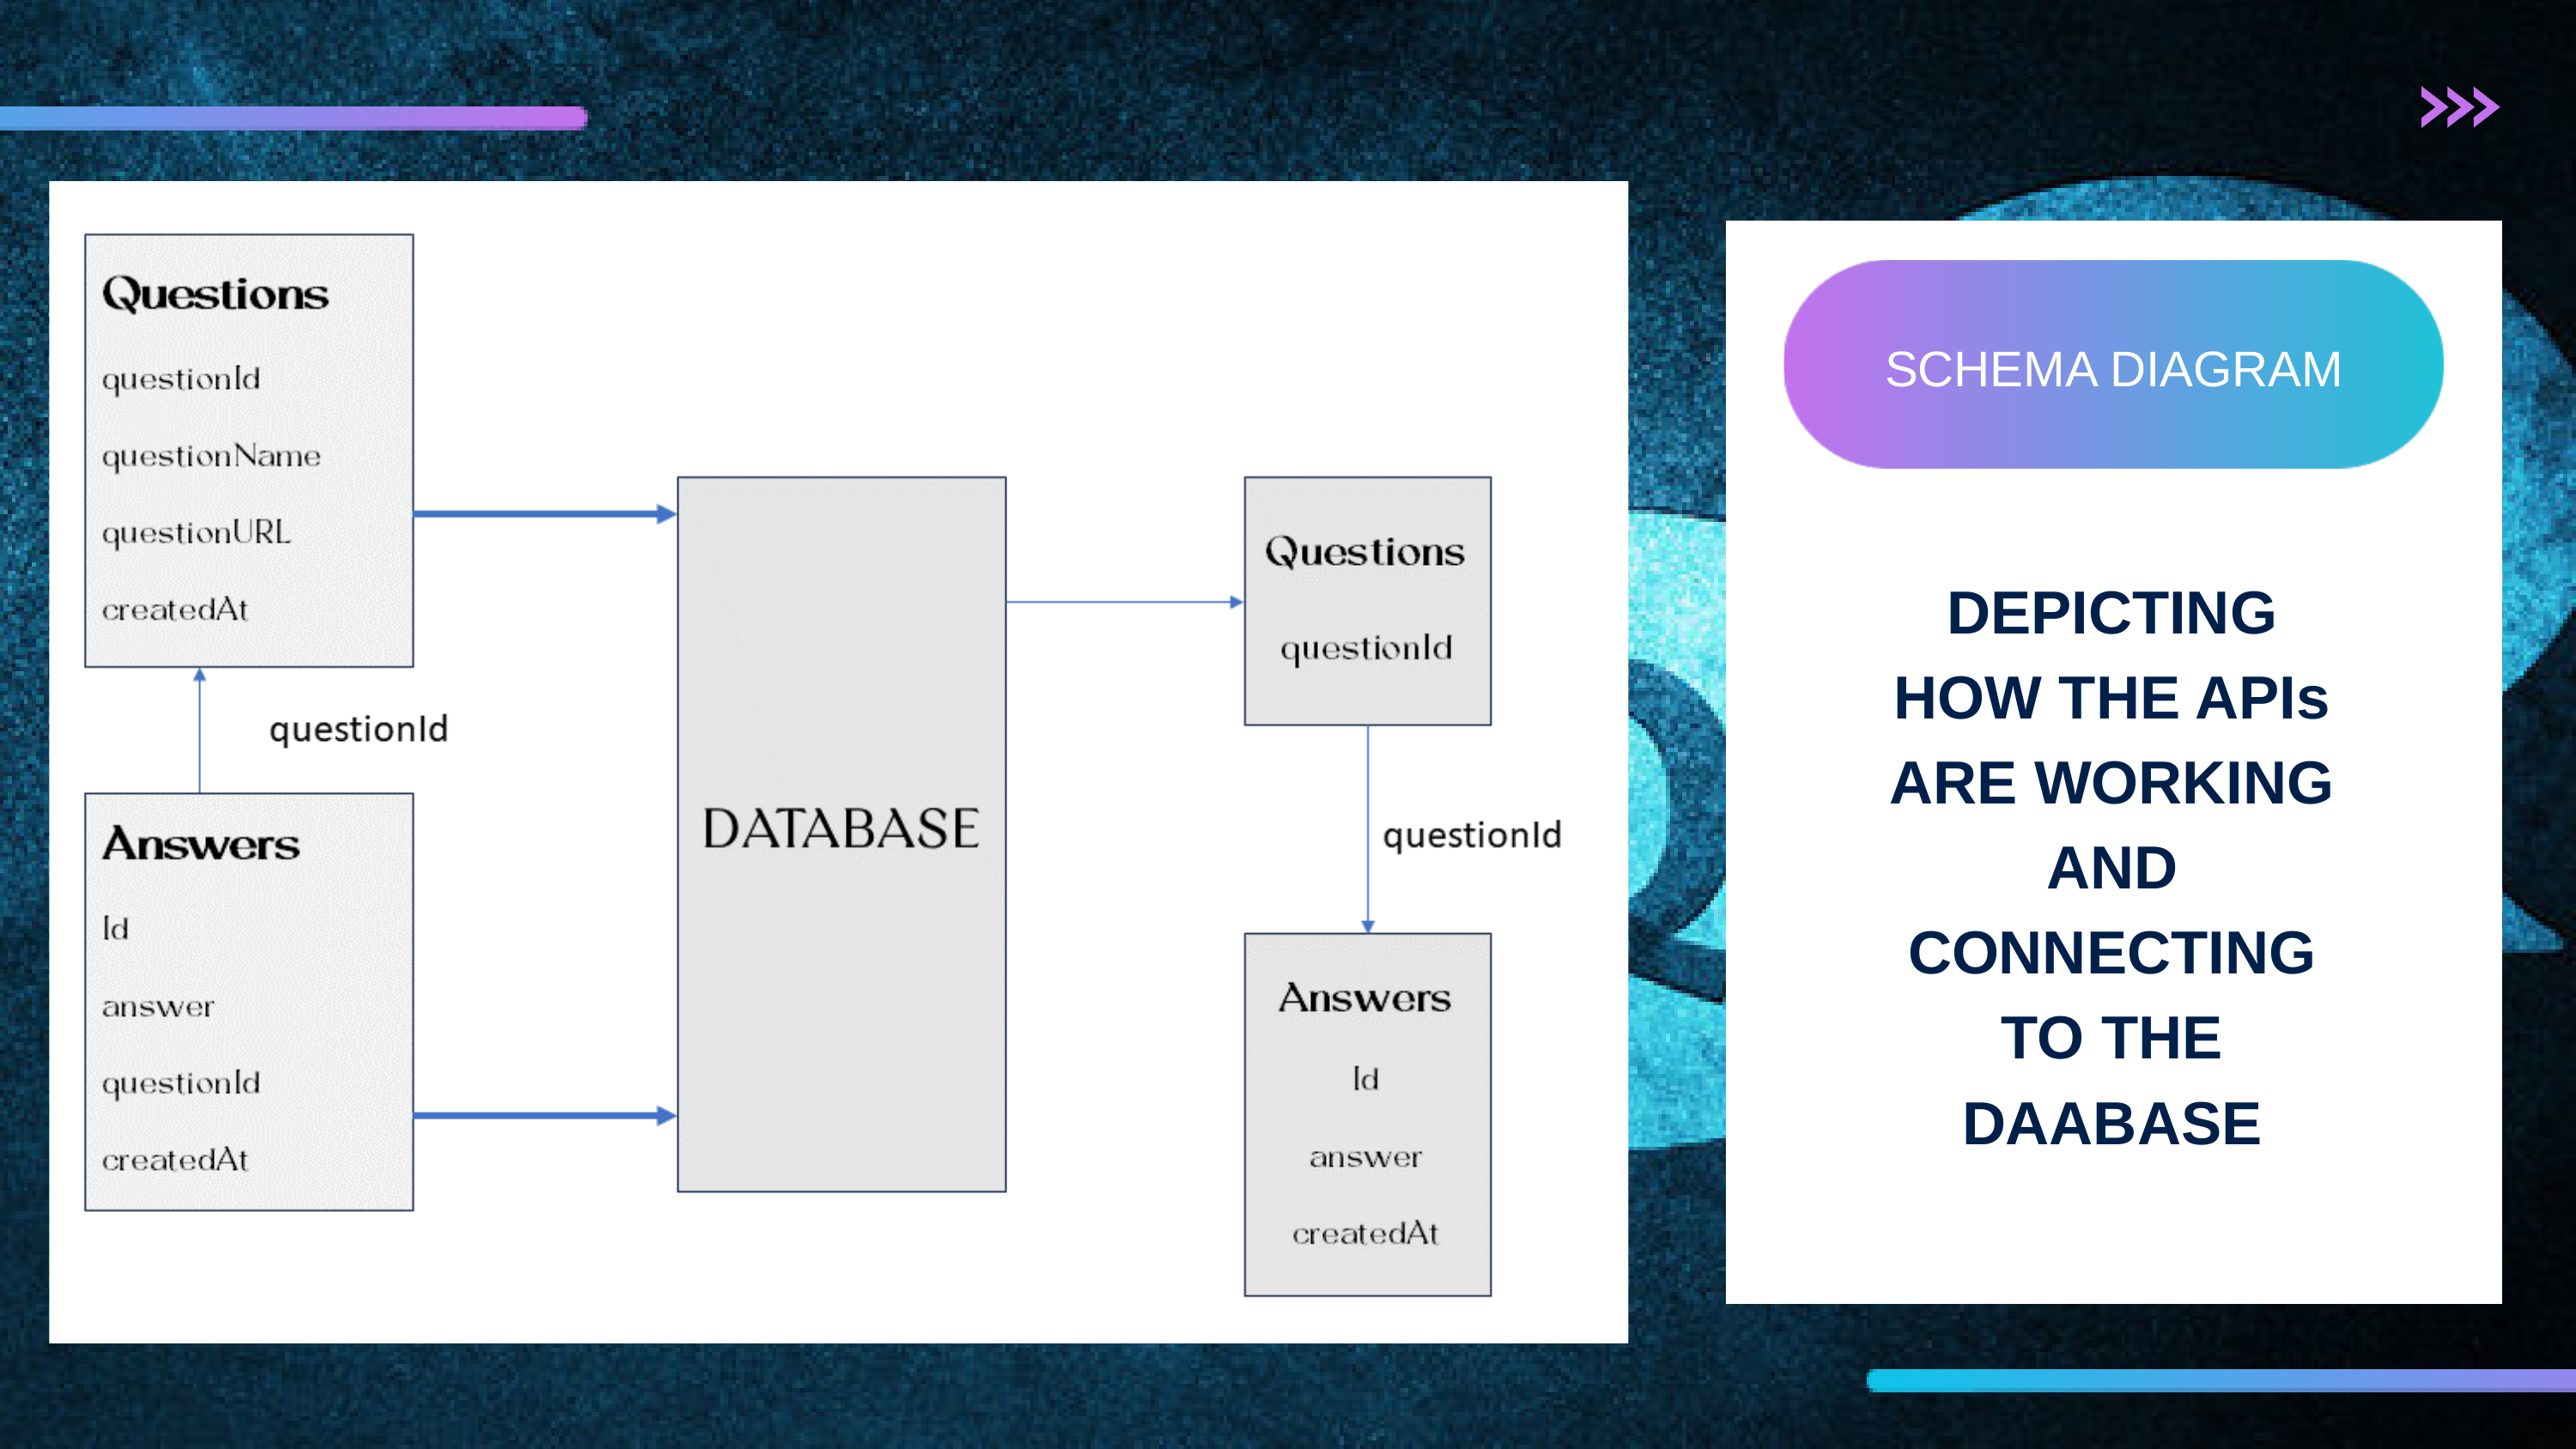

SCHEMA DIAGRAM
DEPICTING HOW THE APIs ARE WORKING AND CONNECTING TO THE DAABASE